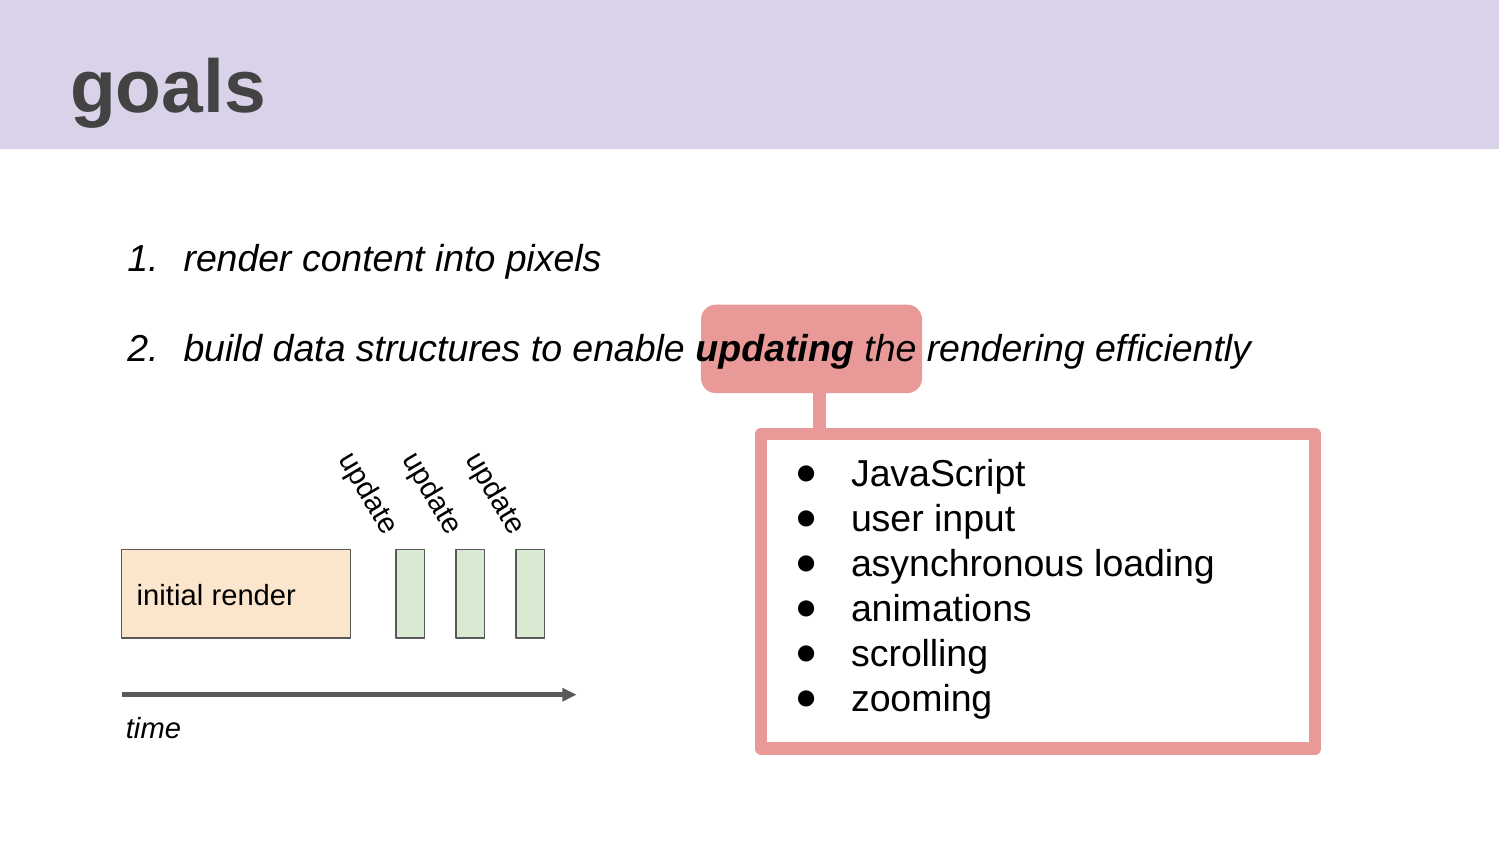

goals
render content into pixels

build data structures to enable updating the rendering efficiently

JavaScript
user input
asynchronous loading
animations
scrolling
zooming
update
update
update
initial render

time